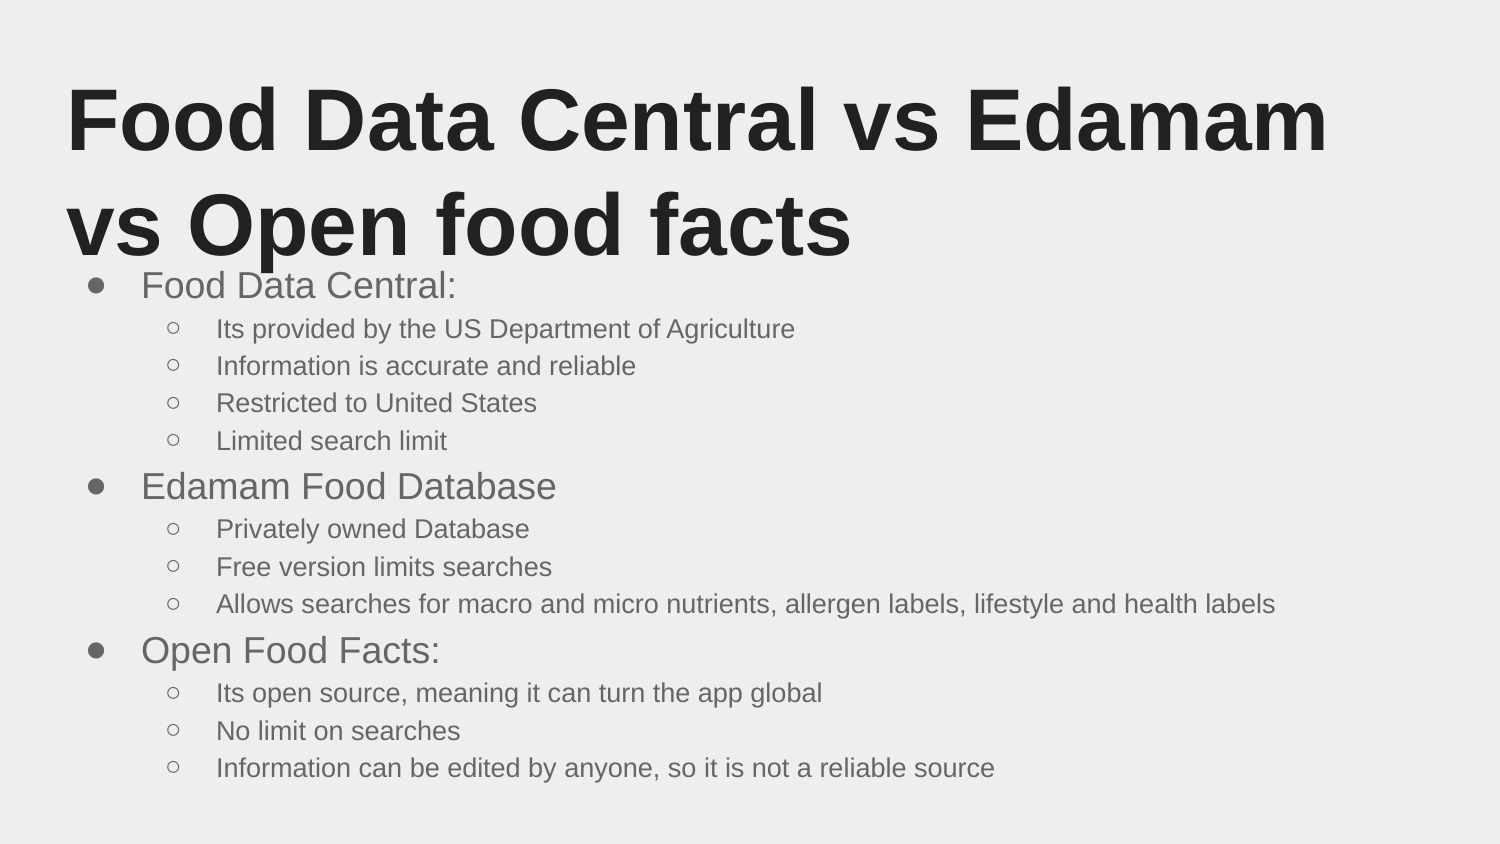

# Food Data Central vs Edamam vs Open food facts
Food Data Central:
Its provided by the US Department of Agriculture
Information is accurate and reliable
Restricted to United States
Limited search limit
Edamam Food Database
Privately owned Database
Free version limits searches
Allows searches for macro and micro nutrients, allergen labels, lifestyle and health labels
Open Food Facts:
Its open source, meaning it can turn the app global
No limit on searches
Information can be edited by anyone, so it is not a reliable source